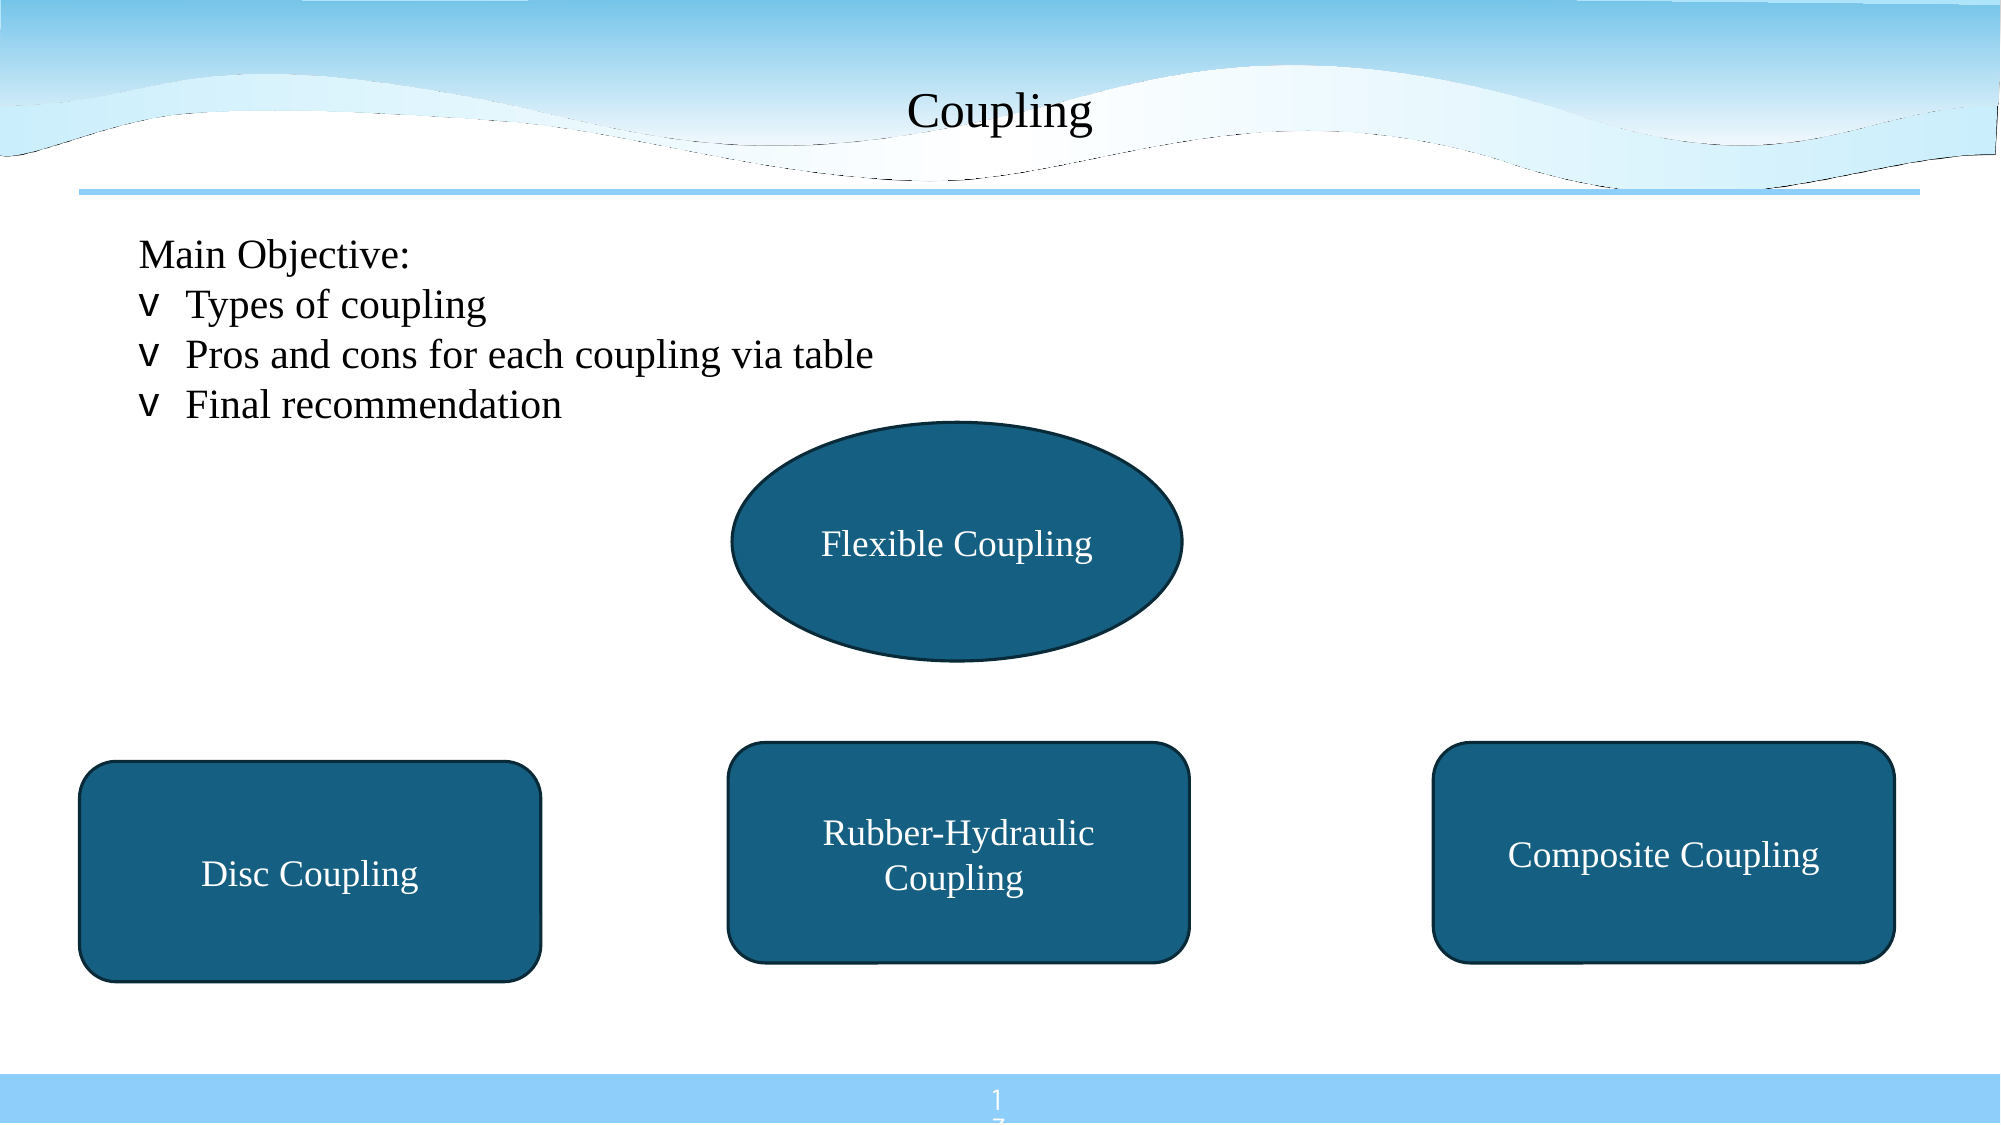

# Coupling

Main Objective:
Types of coupling
Pros and cons for each coupling via table
Final recommendation

Flexible Coupling
Rubber-Hydraulic Coupling
Composite Coupling
Disc Coupling
134